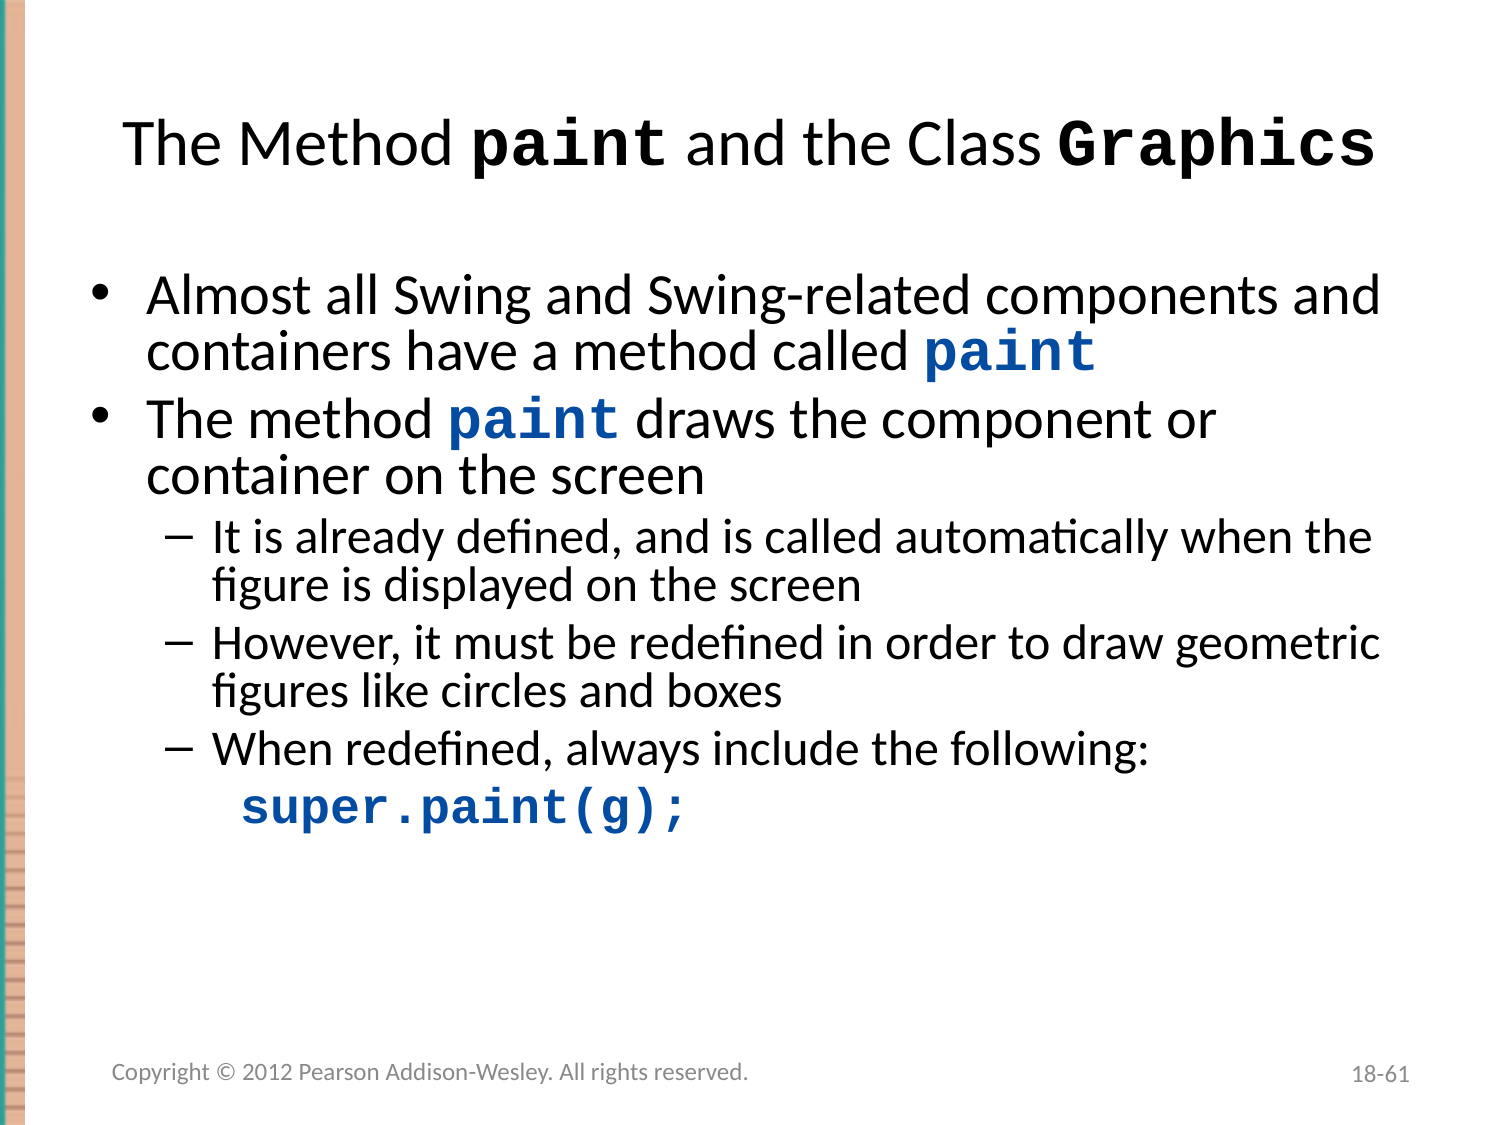

# The Method paint and the Class Graphics
Almost all Swing and Swing-related components and containers have a method called paint
The method paint draws the component or container on the screen
It is already defined, and is called automatically when the figure is displayed on the screen
However, it must be redefined in order to draw geometric figures like circles and boxes
When redefined, always include the following:
super.paint(g);
Copyright © 2012 Pearson Addison-Wesley. All rights reserved.
18-61